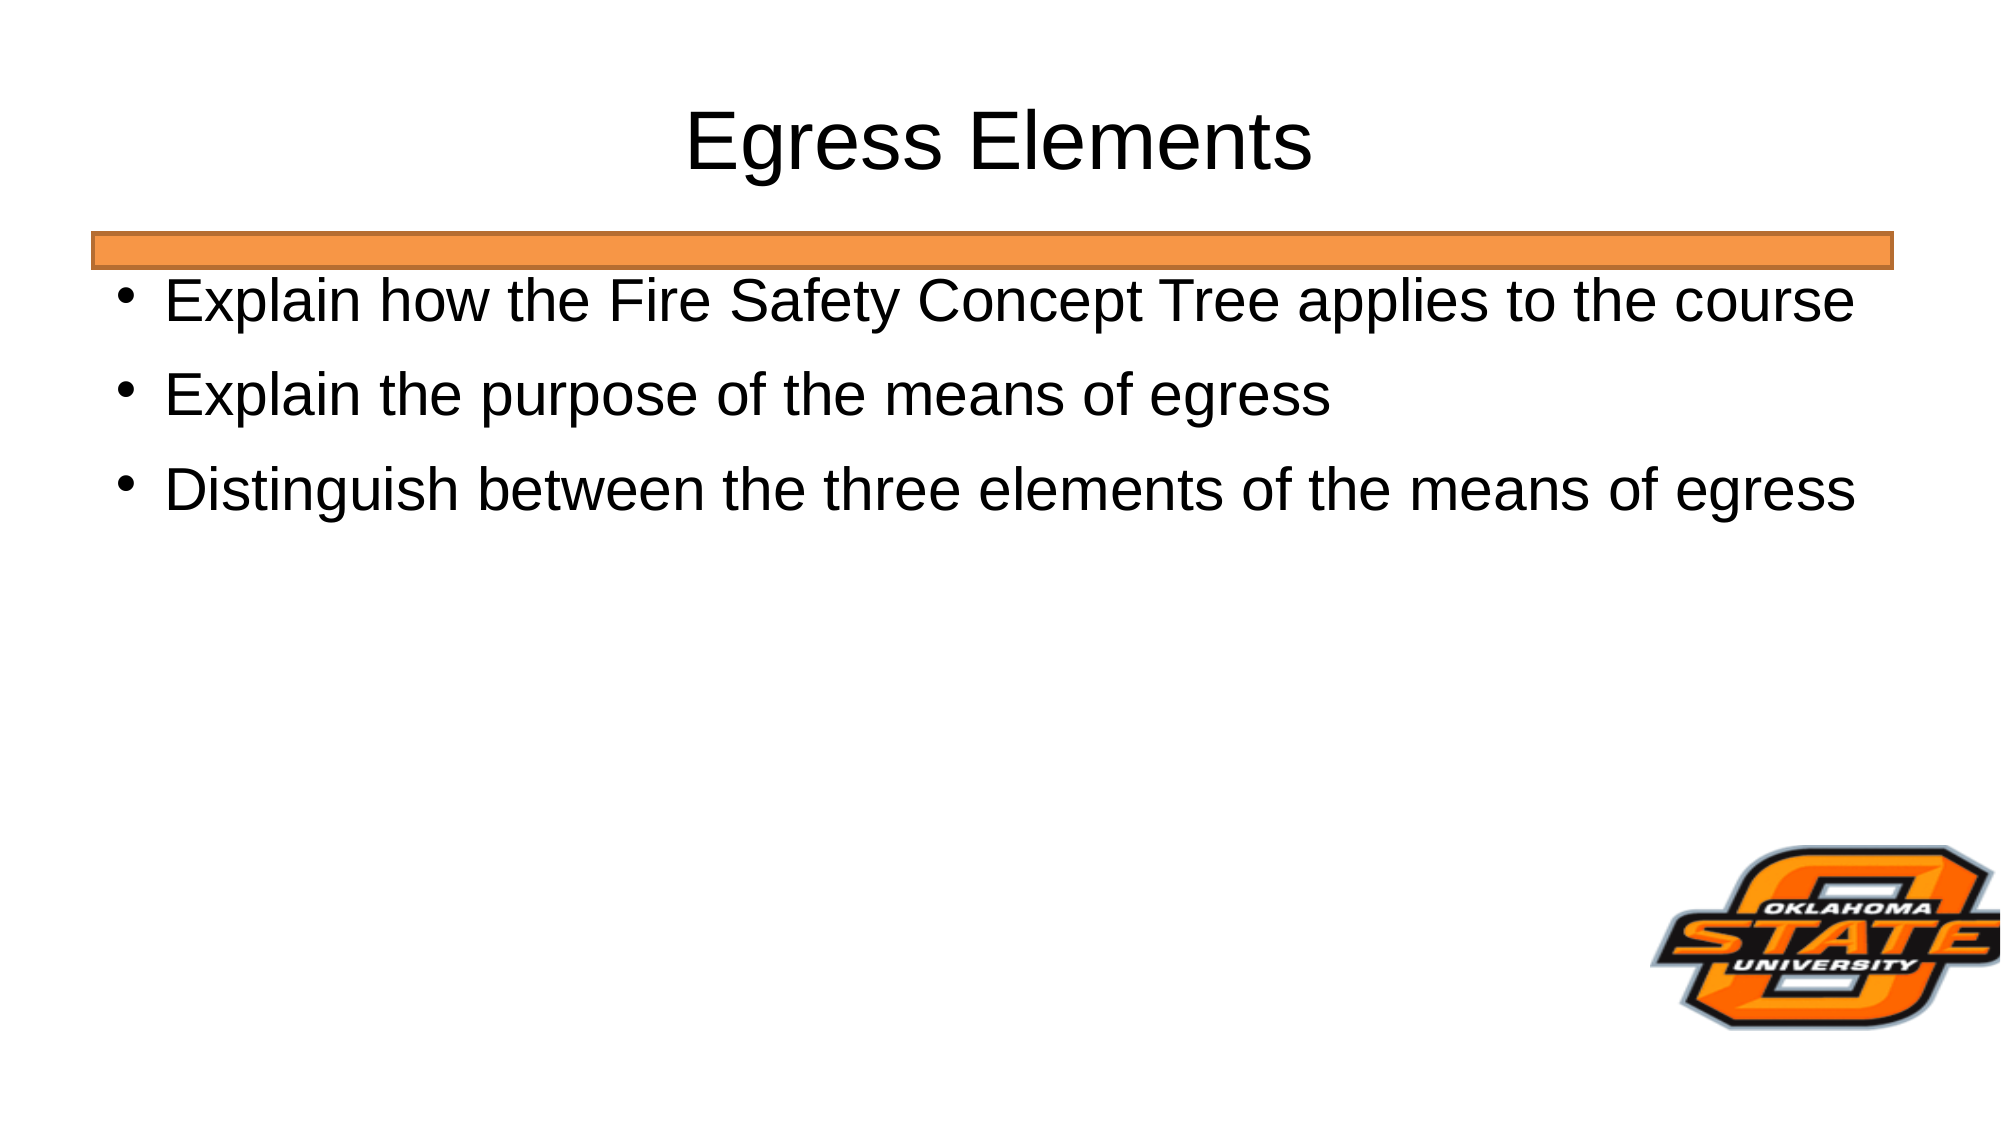

# Egress Elements
Explain how the Fire Safety Concept Tree applies to the course
Explain the purpose of the means of egress
Distinguish between the three elements of the means of egress